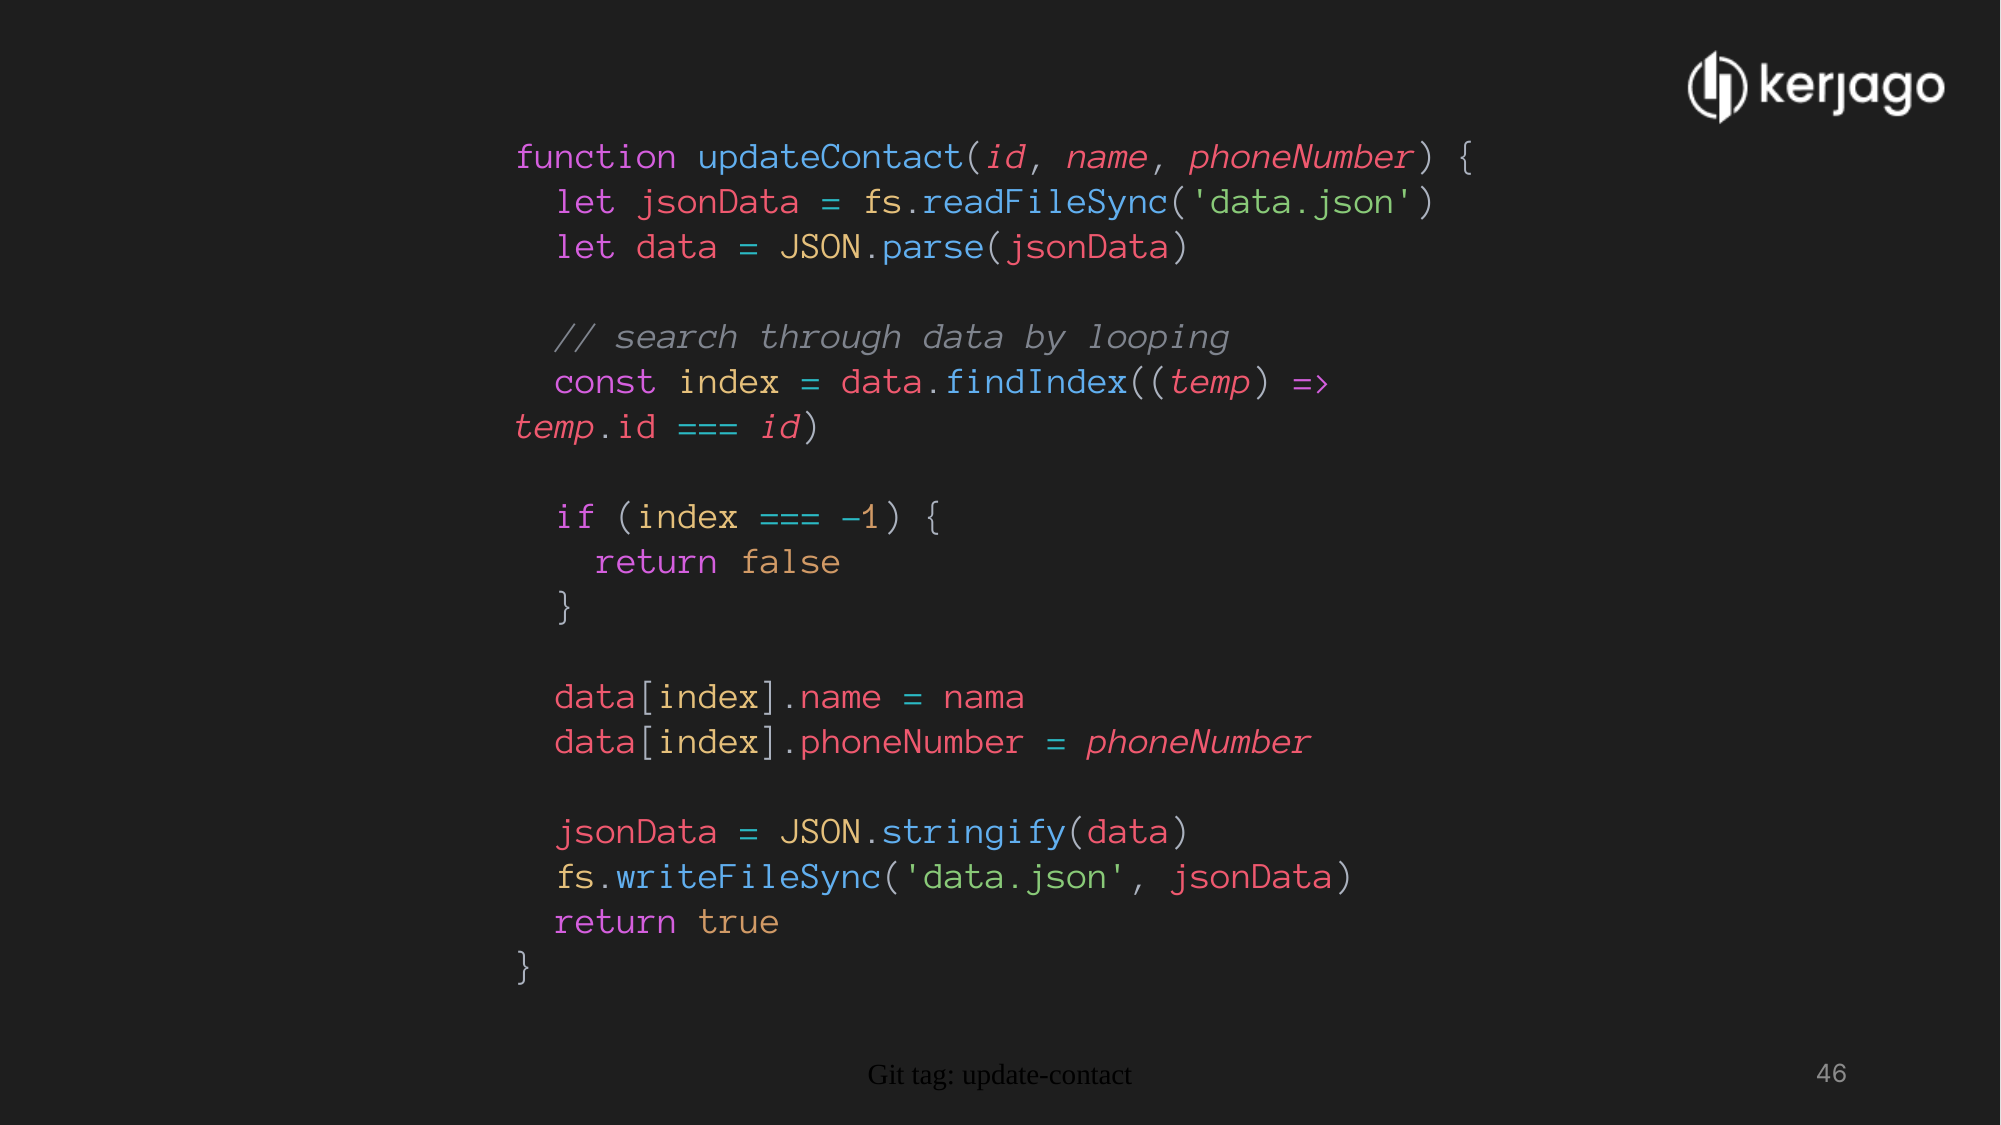

function updateContact(id, name, phoneNumber) {
  let jsonData = fs.readFileSync('data.json')
  let data = JSON.parse(jsonData)
  // search through data by looping
  const index = data.findIndex((temp) => temp.id === id)
  if (index === -1) {
    return false
  }
  data[index].name = nama
  data[index].phoneNumber = phoneNumber
  jsonData = JSON.stringify(data)
  fs.writeFileSync('data.json', jsonData)
  return true
}
Git tag: update-contact
46